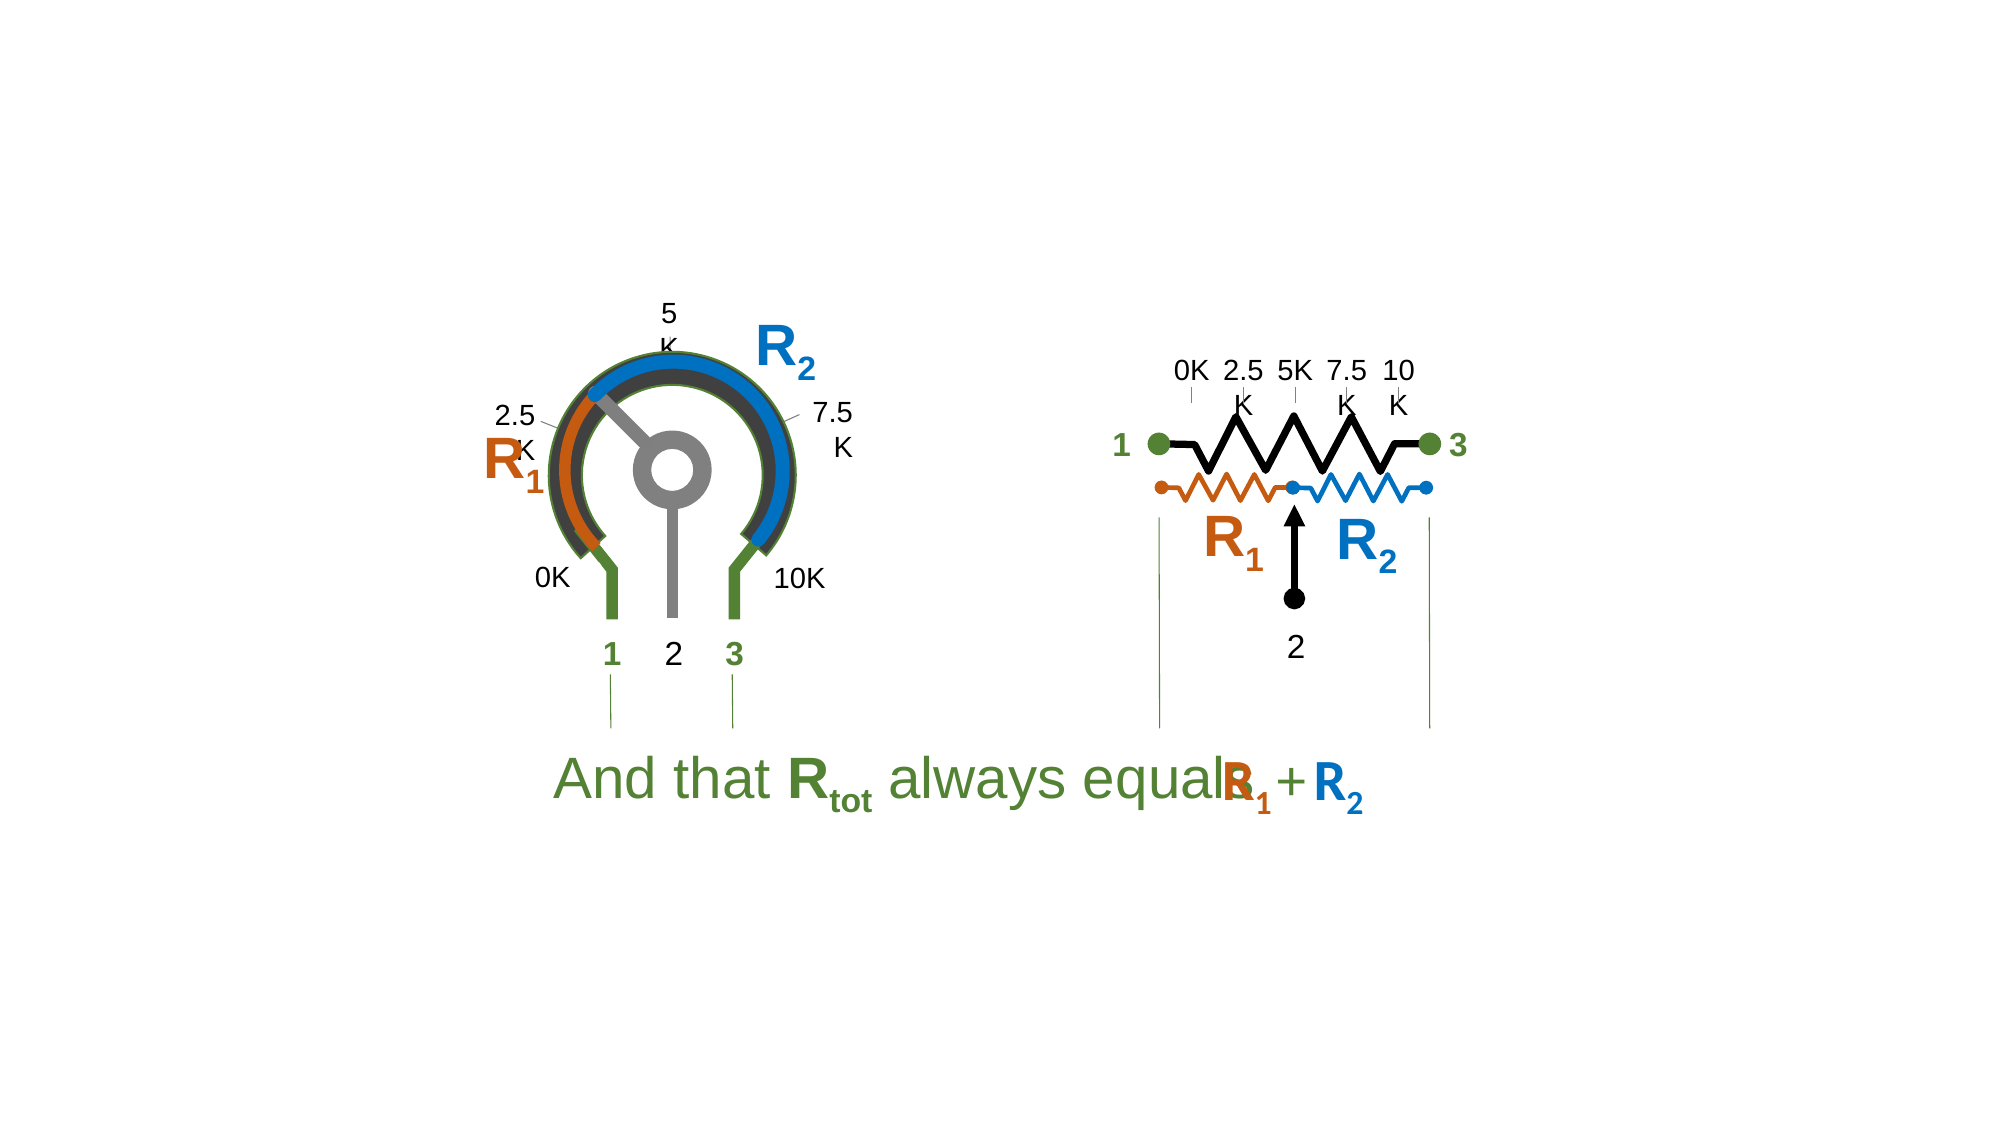

5K
R2

0K
2.5K
5K
7.5K
10K

R1

7.5K
2.5K

1
3

R2

R1
`
`
0K
10K
2
1
2
3
And that Rtot always equals R1 + R2

R1 + R2
+ R2